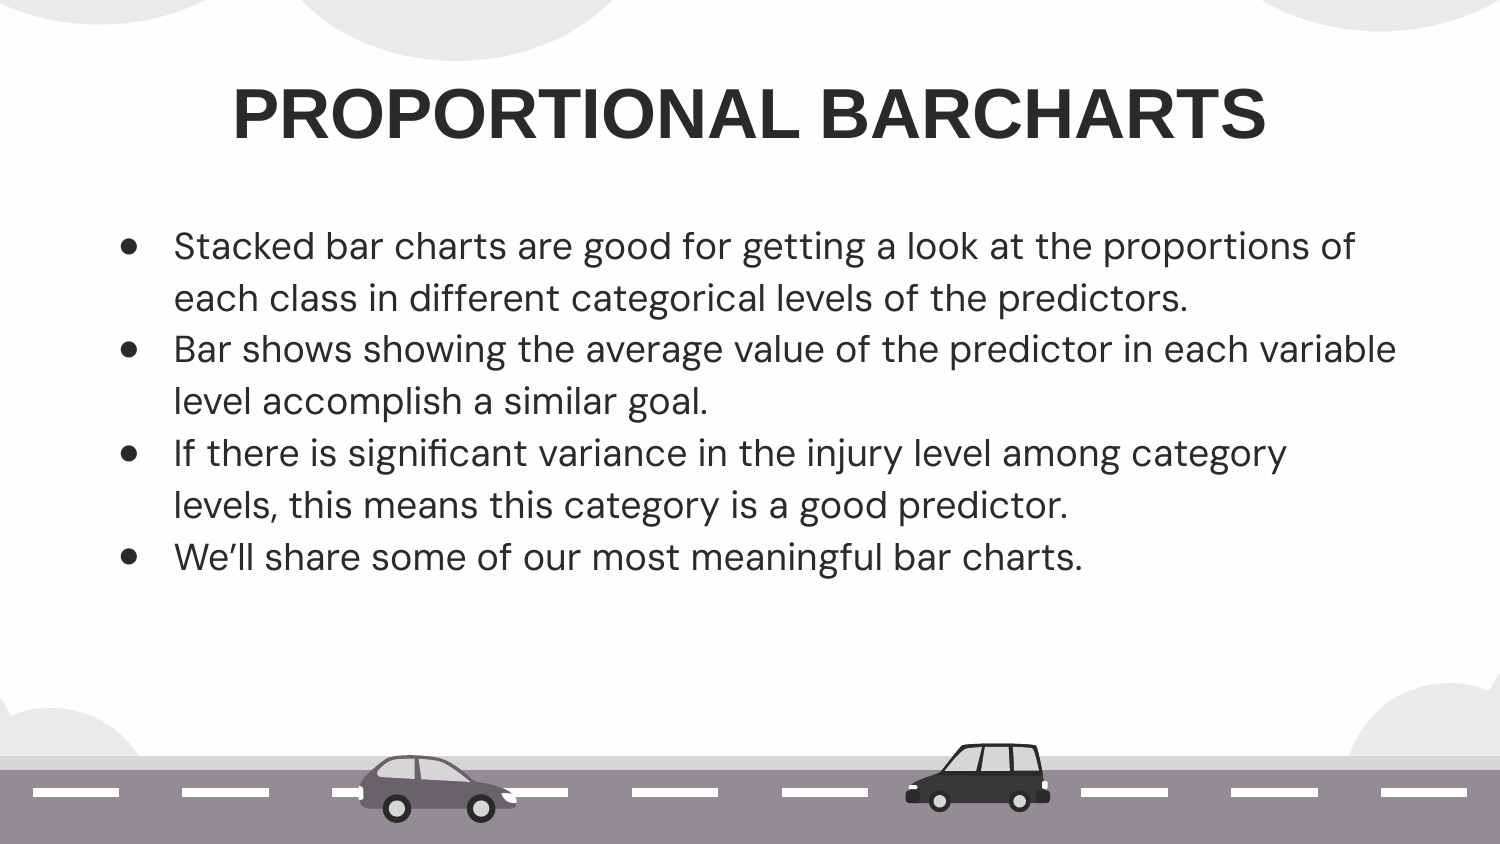

# PROPORTIONAL BARCHARTS
Stacked bar charts are good for getting a look at the proportions of each class in different categorical levels of the predictors.
Bar shows showing the average value of the predictor in each variable level accomplish a similar goal.
If there is significant variance in the injury level among category levels, this means this category is a good predictor.
We’ll share some of our most meaningful bar charts.